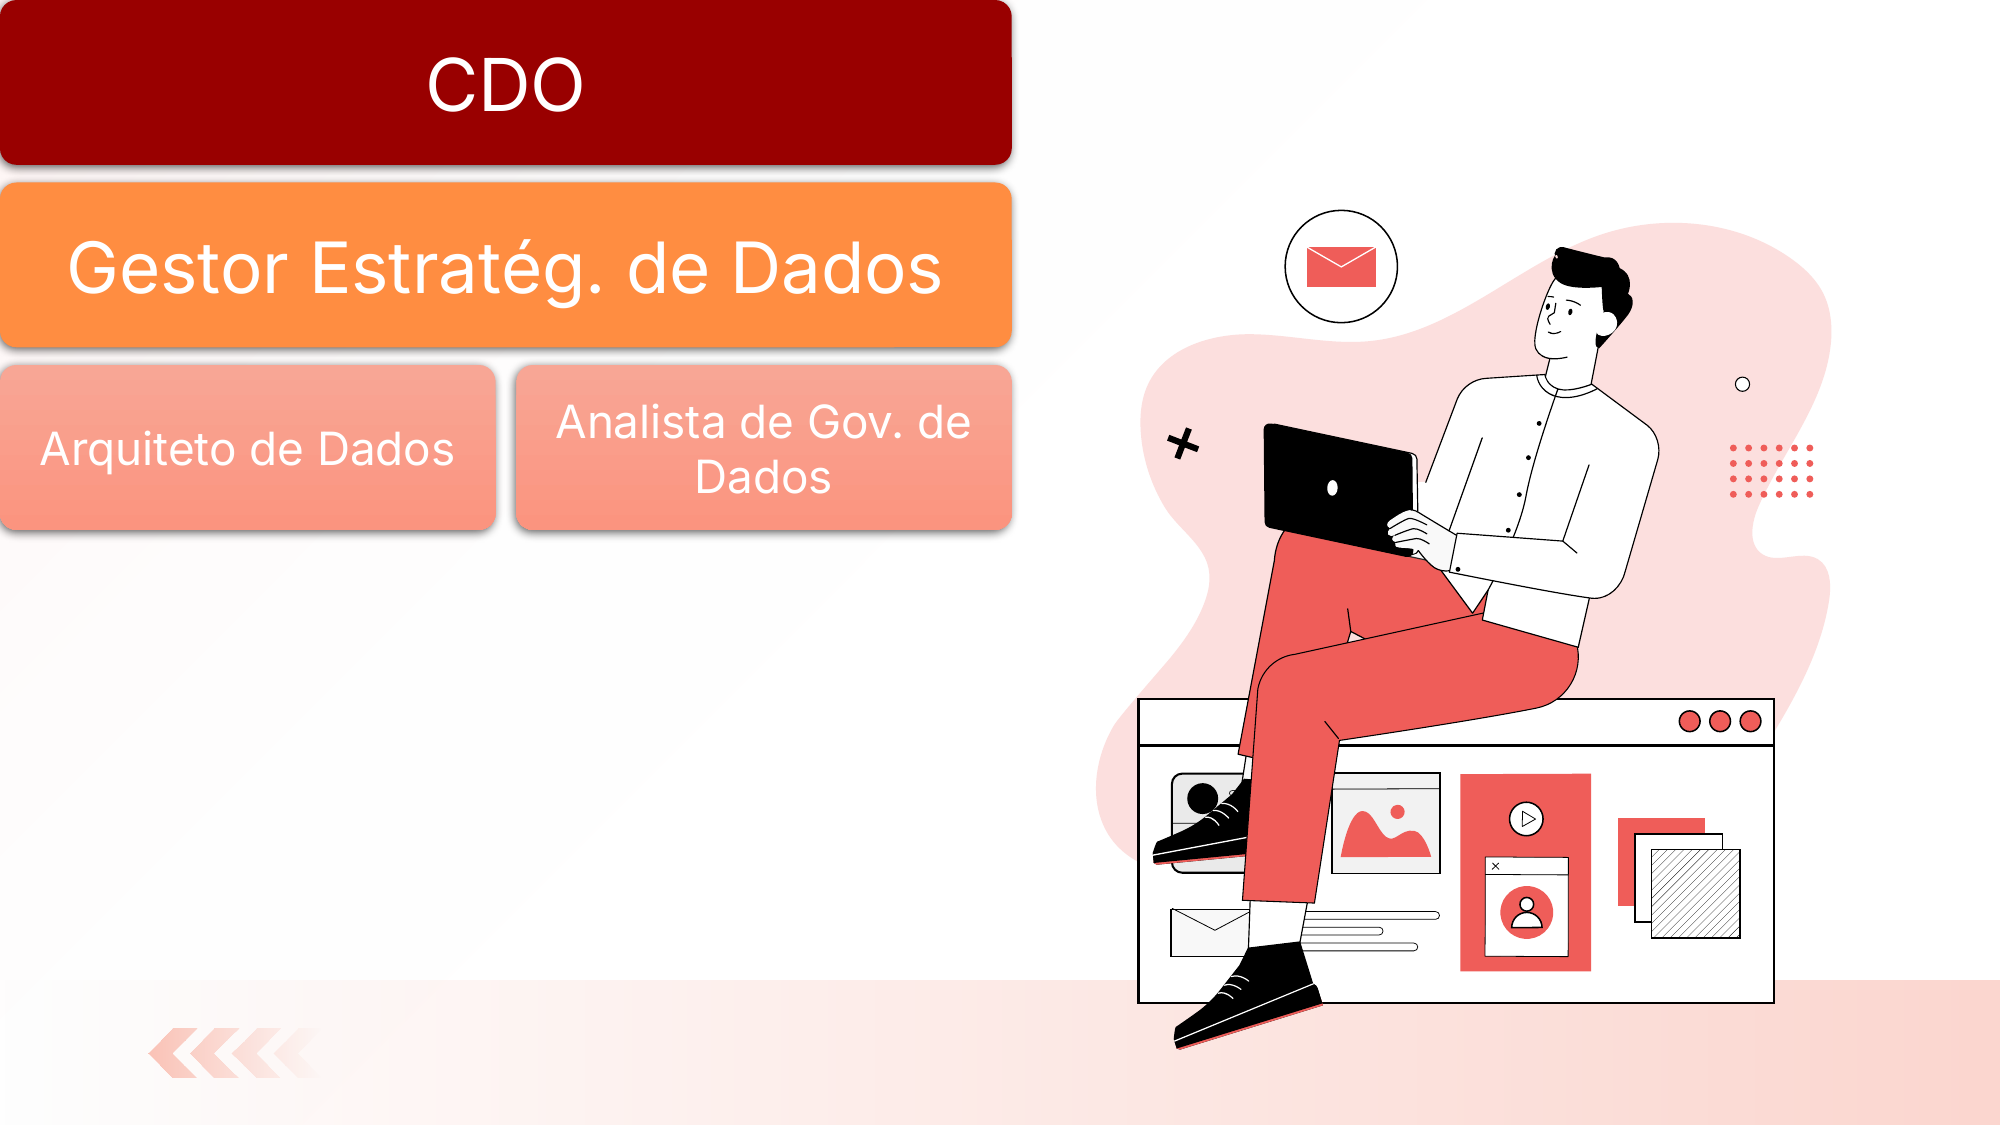

Organograma de Cargos
CDO
Gestor Estratég. de Dados
Arquiteto de Dados
Analista de Gov. de Dados